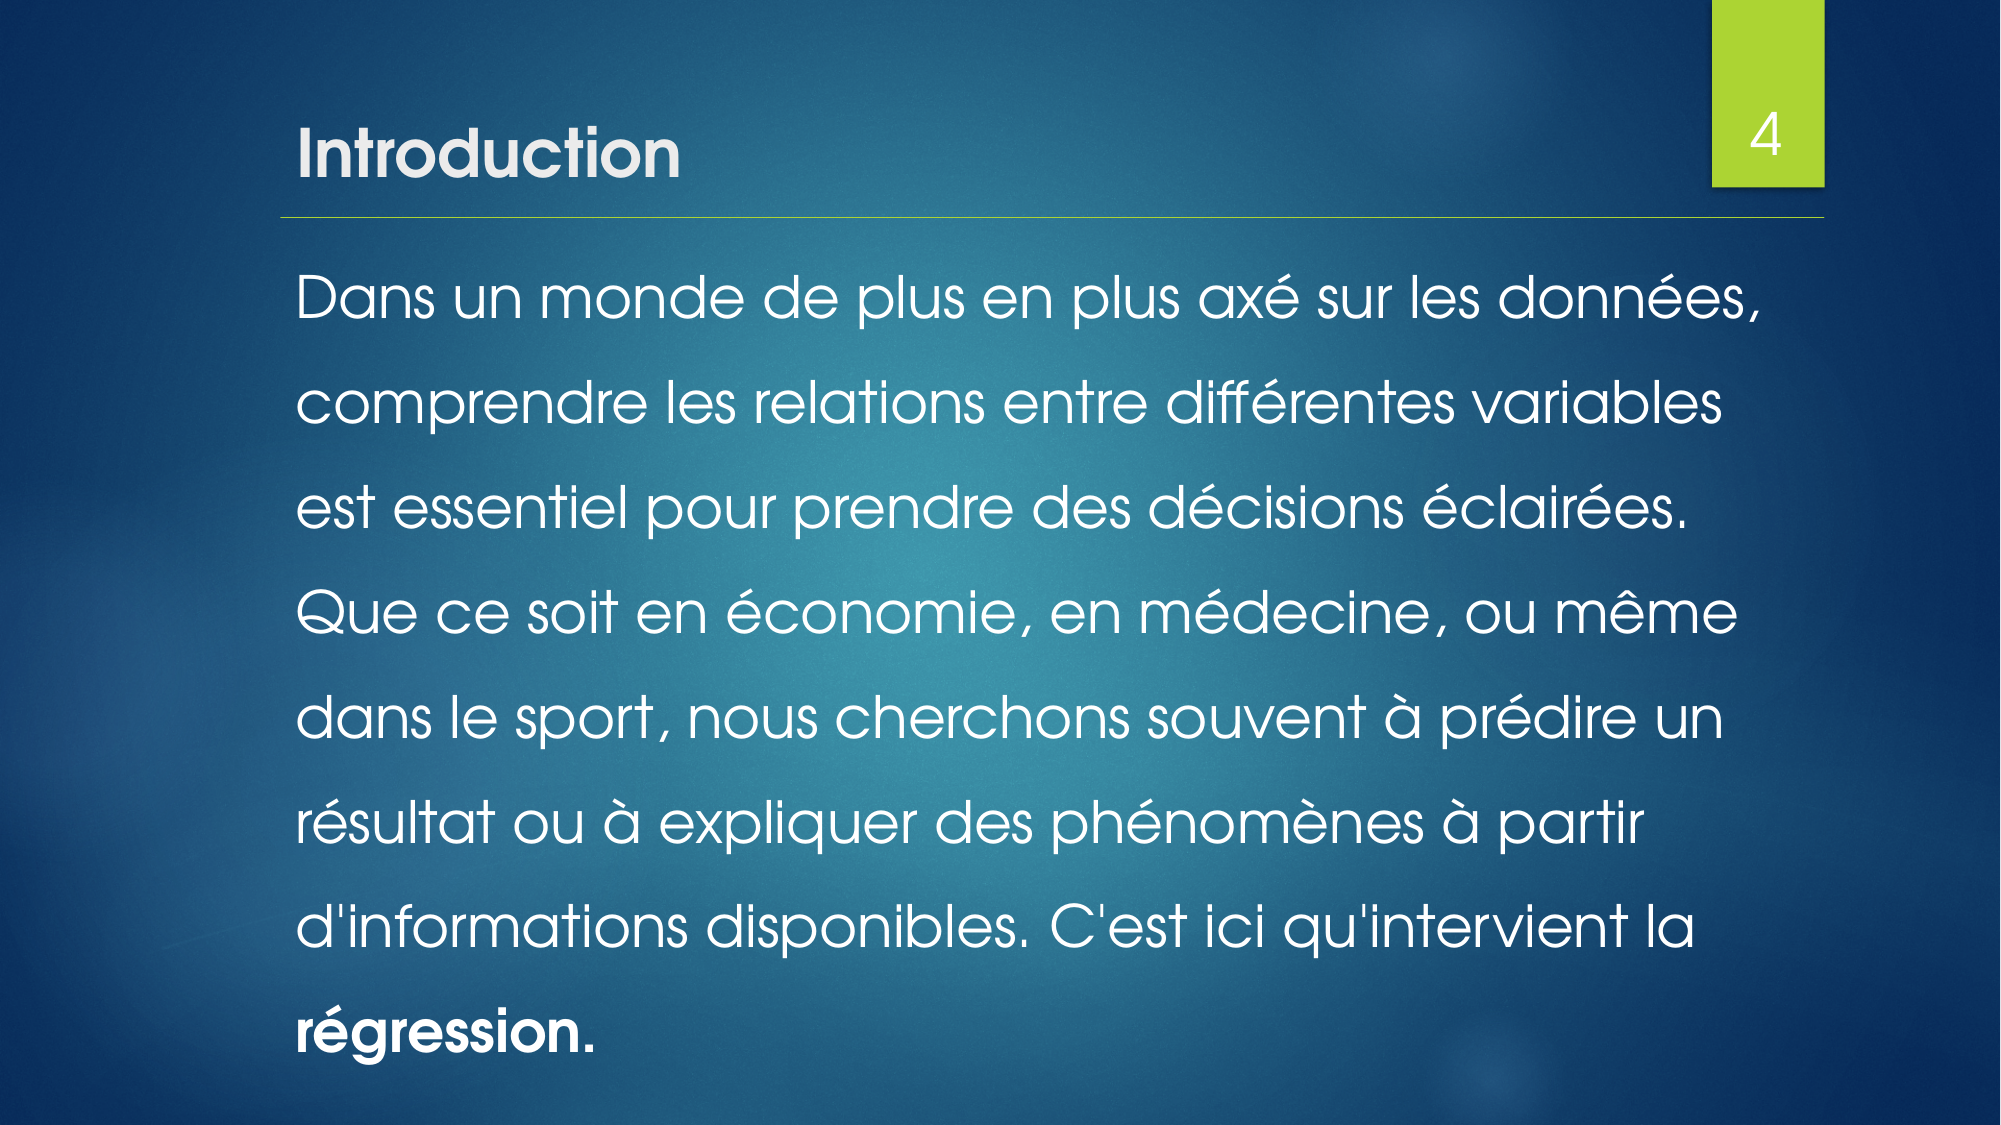

4
# Introduction
Dans un monde de plus en plus axé sur les données, comprendre les relations entre différentes variables est essentiel pour prendre des décisions éclairées. Que ce soit en économie, en médecine, ou même dans le sport, nous cherchons souvent à prédire un résultat ou à expliquer des phénomènes à partir d'informations disponibles. C'est ici qu'intervient la régression.